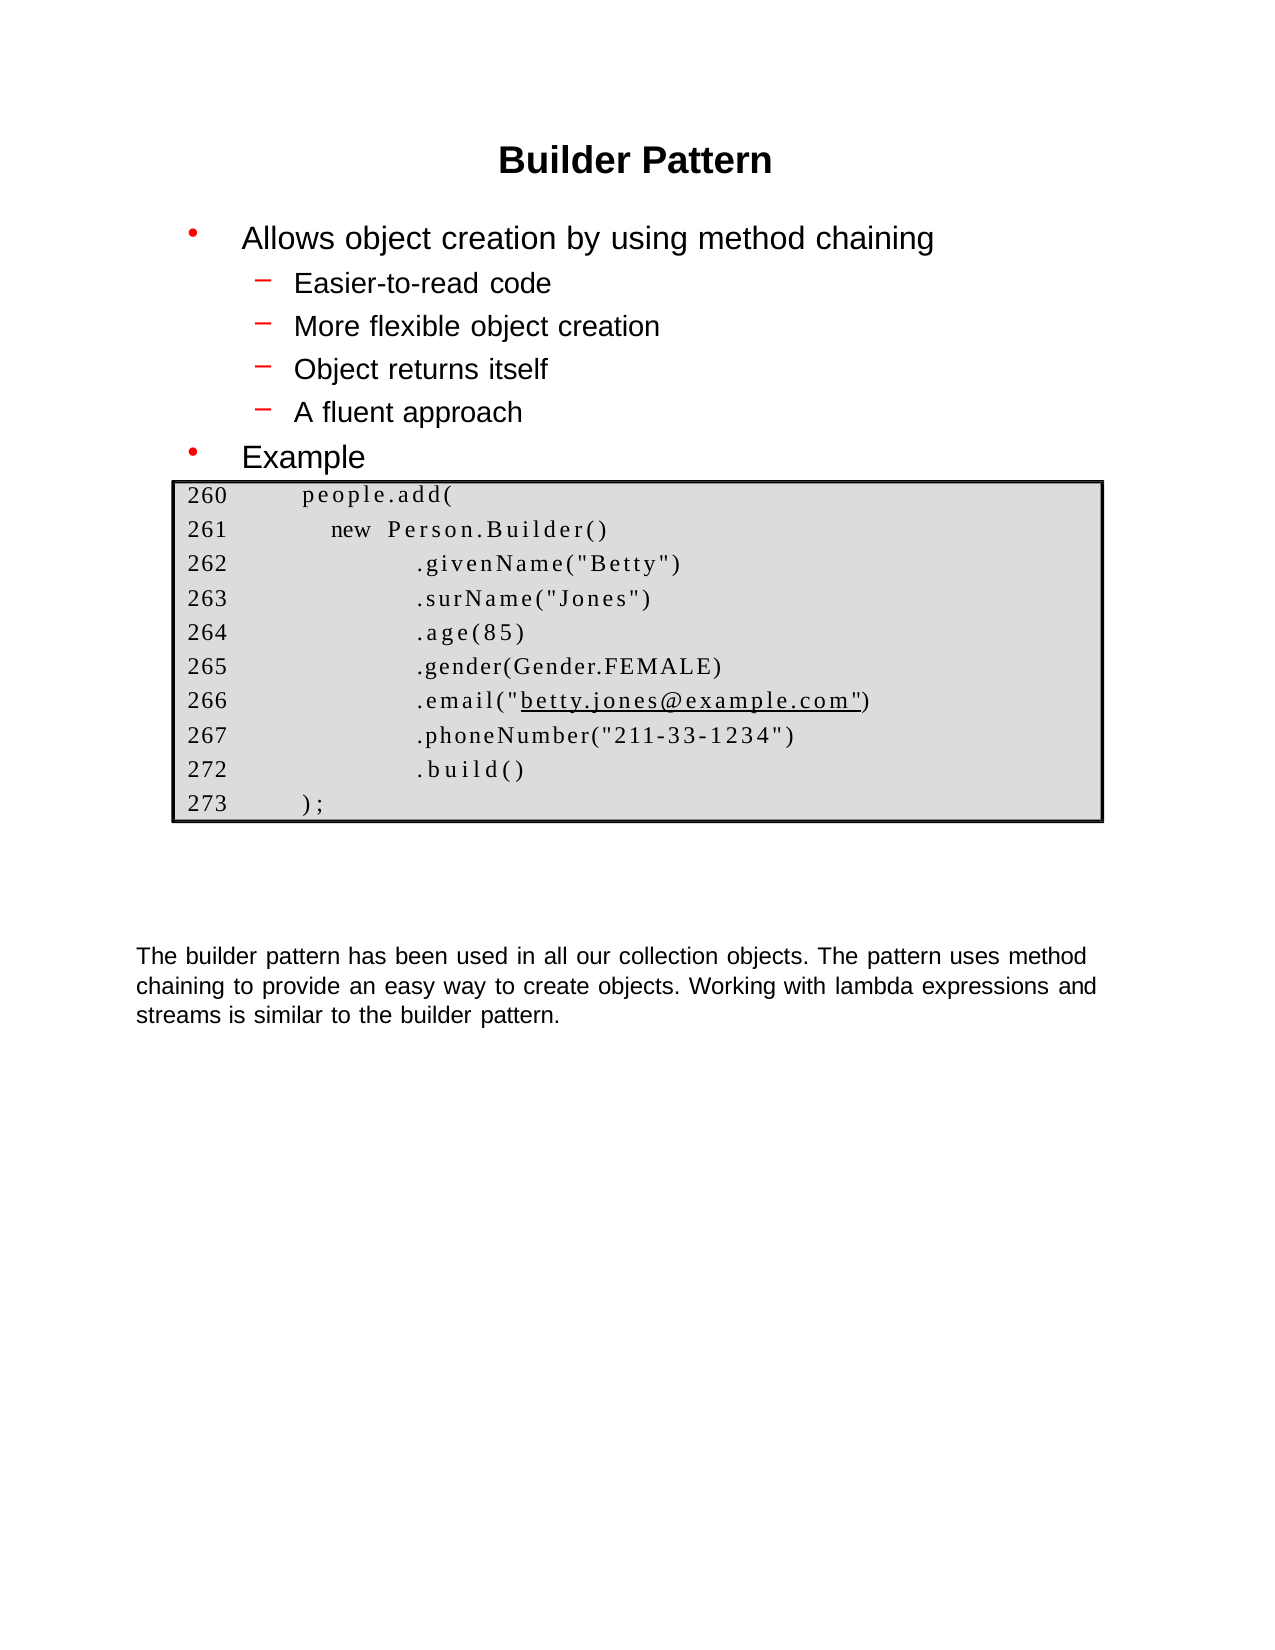

Builder Pattern
Allows object creation by using method chaining
Easier-to-read code
More flexible object creation
Object returns itself
A fluent approach
Example
people.add(
new  Person.Builder()
.givenName("Betty")
.surName("Jones")
.age(85)
.gender(Gender.FEMALE)
.email("betty.jones@example.com")
.phoneNumber("211-33-1234")
.build()
);
260
261
262
263
264
265
266
267
272
273

The builder pattern has been used in all our collection objects. The pattern uses method chaining to provide an easy way to create objects. Working with lambda expressions and streams is similar to the builder pattern.